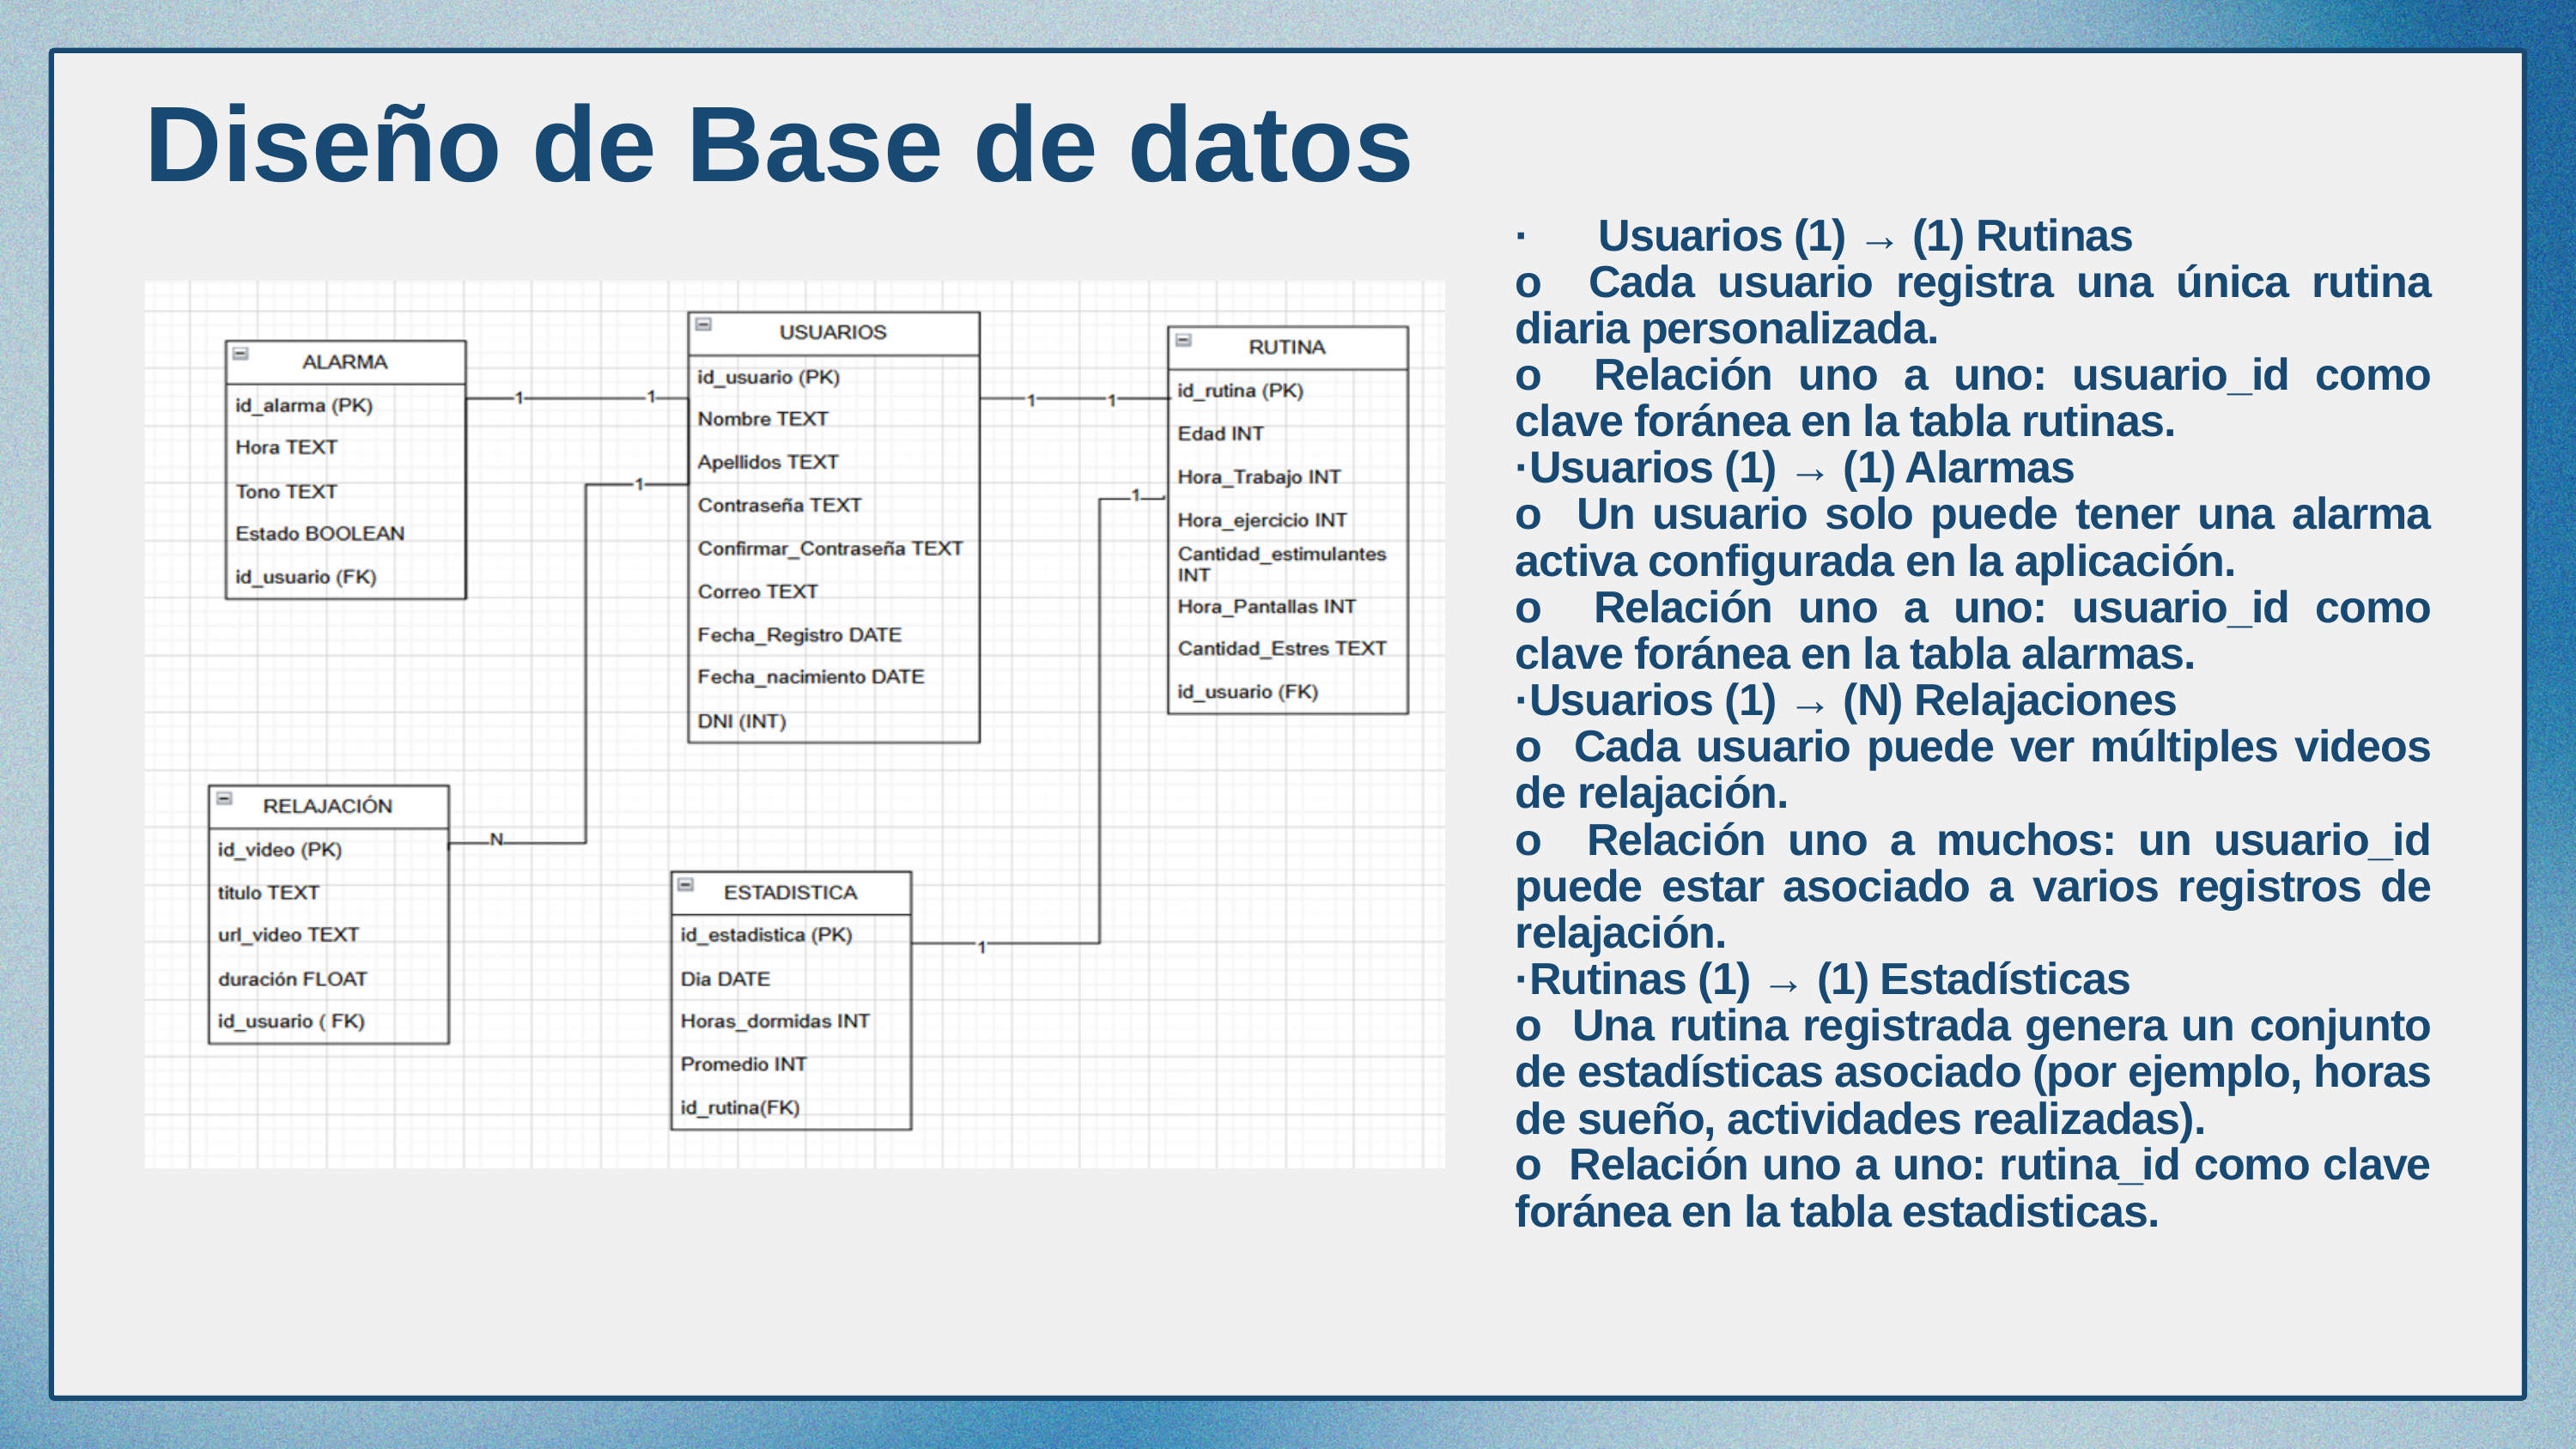

Diseño de Base de datos
·      Usuarios (1) → (1) Rutinas
o  Cada usuario registra una única rutina diaria personalizada.
o  Relación uno a uno: usuario_id como clave foránea en la tabla rutinas.
·Usuarios (1) → (1) Alarmas
o  Un usuario solo puede tener una alarma activa configurada en la aplicación.
o  Relación uno a uno: usuario_id como clave foránea en la tabla alarmas.
·Usuarios (1) → (N) Relajaciones
o  Cada usuario puede ver múltiples videos de relajación.
o  Relación uno a muchos: un usuario_id puede estar asociado a varios registros de relajación.
·Rutinas (1) → (1) Estadísticas
o  Una rutina registrada genera un conjunto de estadísticas asociado (por ejemplo, horas de sueño, actividades realizadas).
o  Relación uno a uno: rutina_id como clave foránea en la tabla estadisticas.